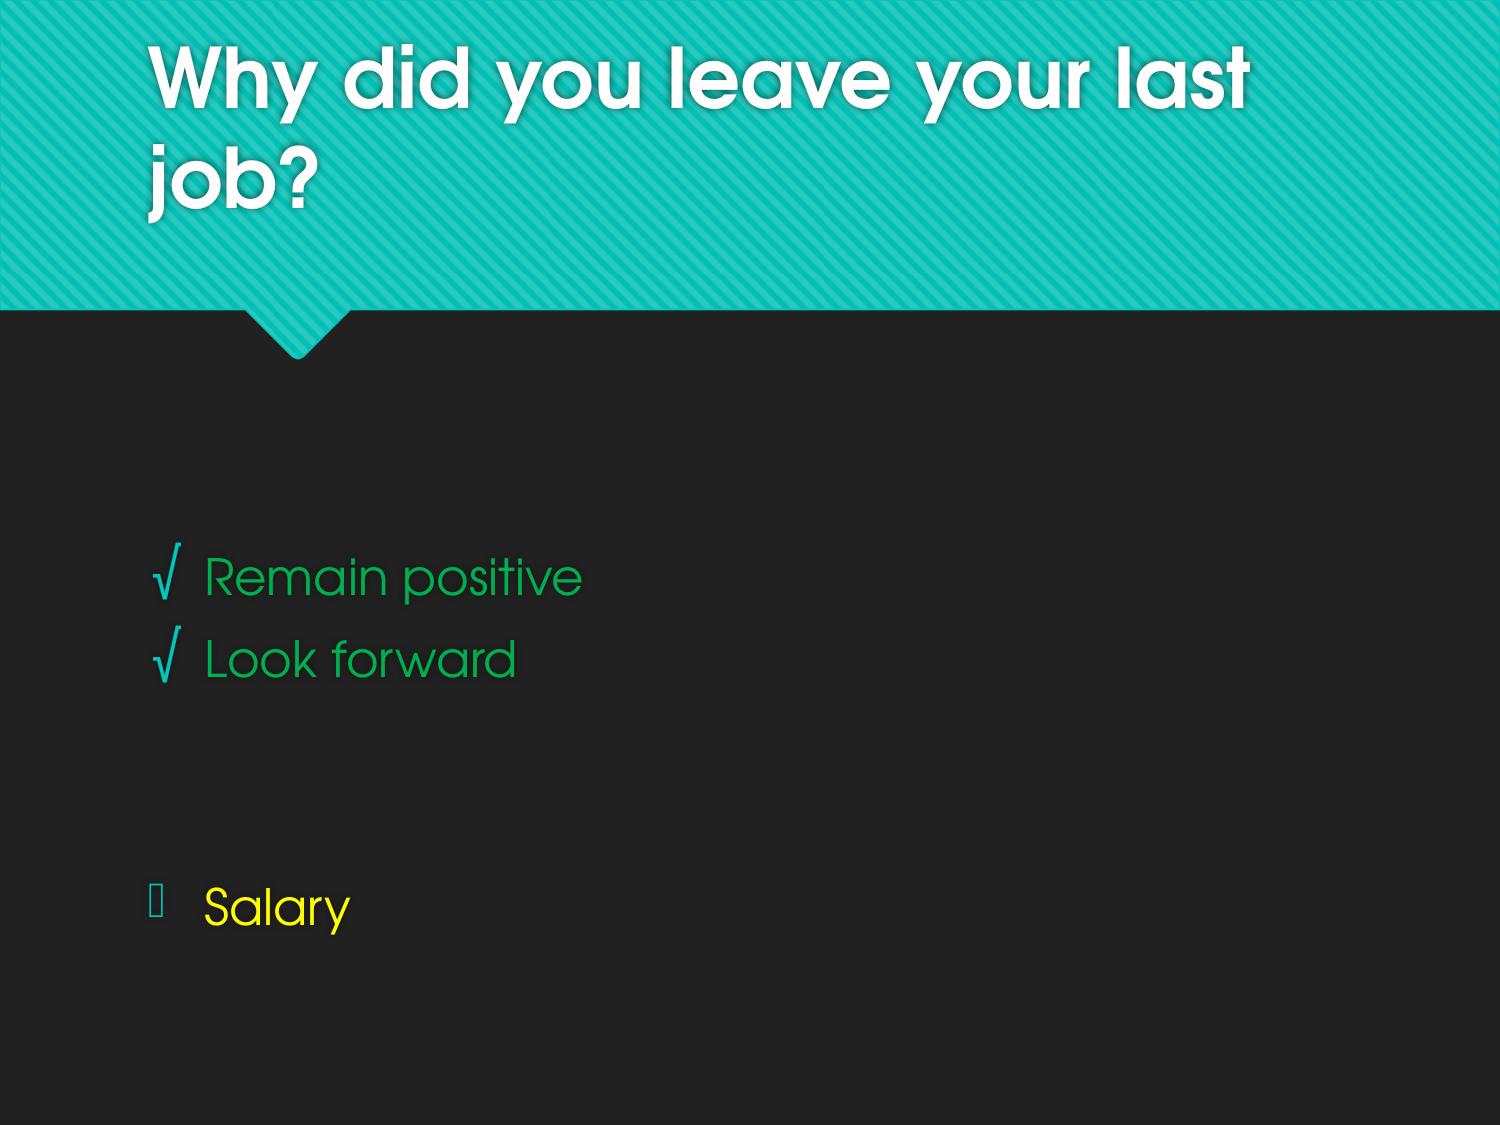

# Why did you leave your last job?

Remain positive
Look forward

Salary